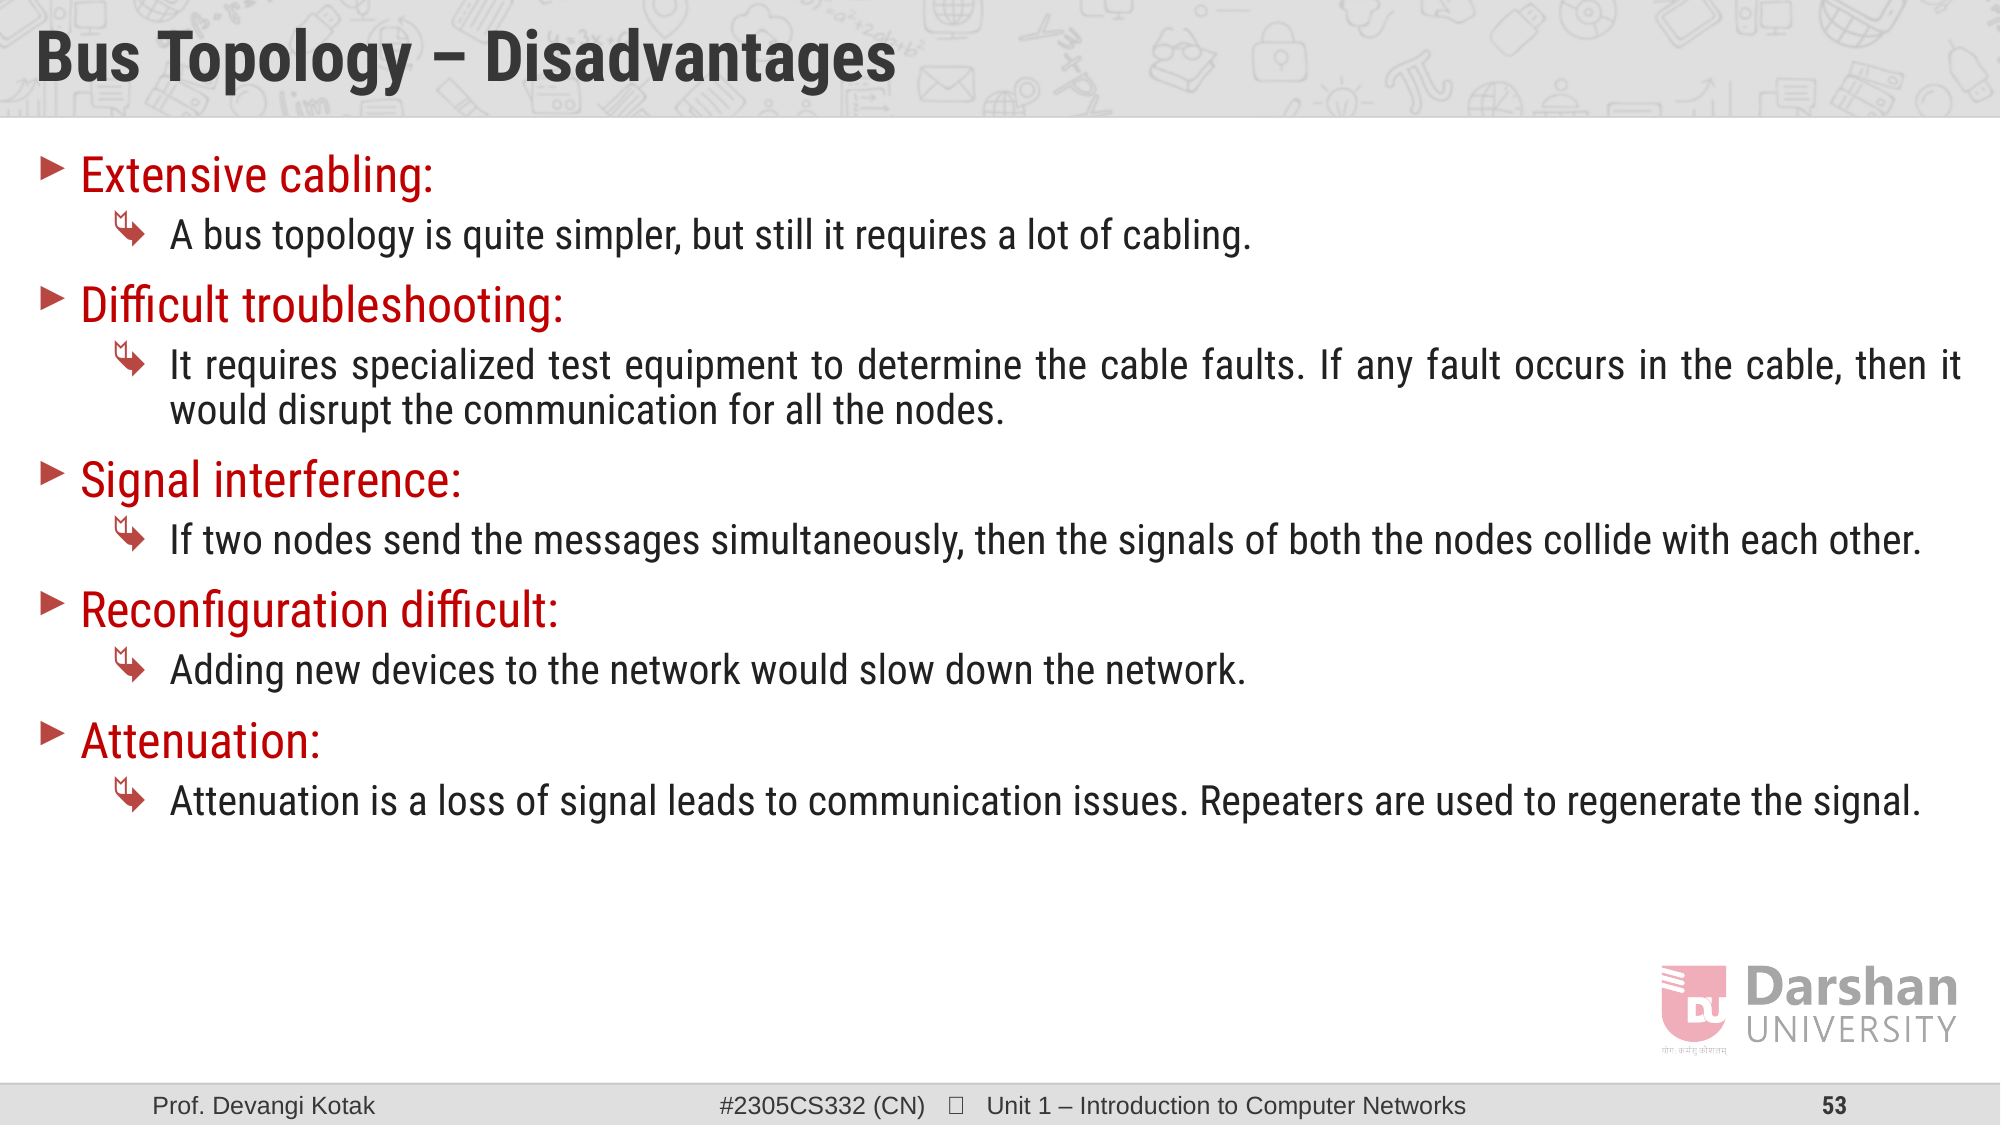

# Bus Topology – Disadvantages
Extensive cabling:
A bus topology is quite simpler, but still it requires a lot of cabling.
Difficult troubleshooting:
It requires specialized test equipment to determine the cable faults. If any fault occurs in the cable, then it would disrupt the communication for all the nodes.
Signal interference:
If two nodes send the messages simultaneously, then the signals of both the nodes collide with each other.
Reconfiguration difficult:
Adding new devices to the network would slow down the network.
Attenuation:
Attenuation is a loss of signal leads to communication issues. Repeaters are used to regenerate the signal.